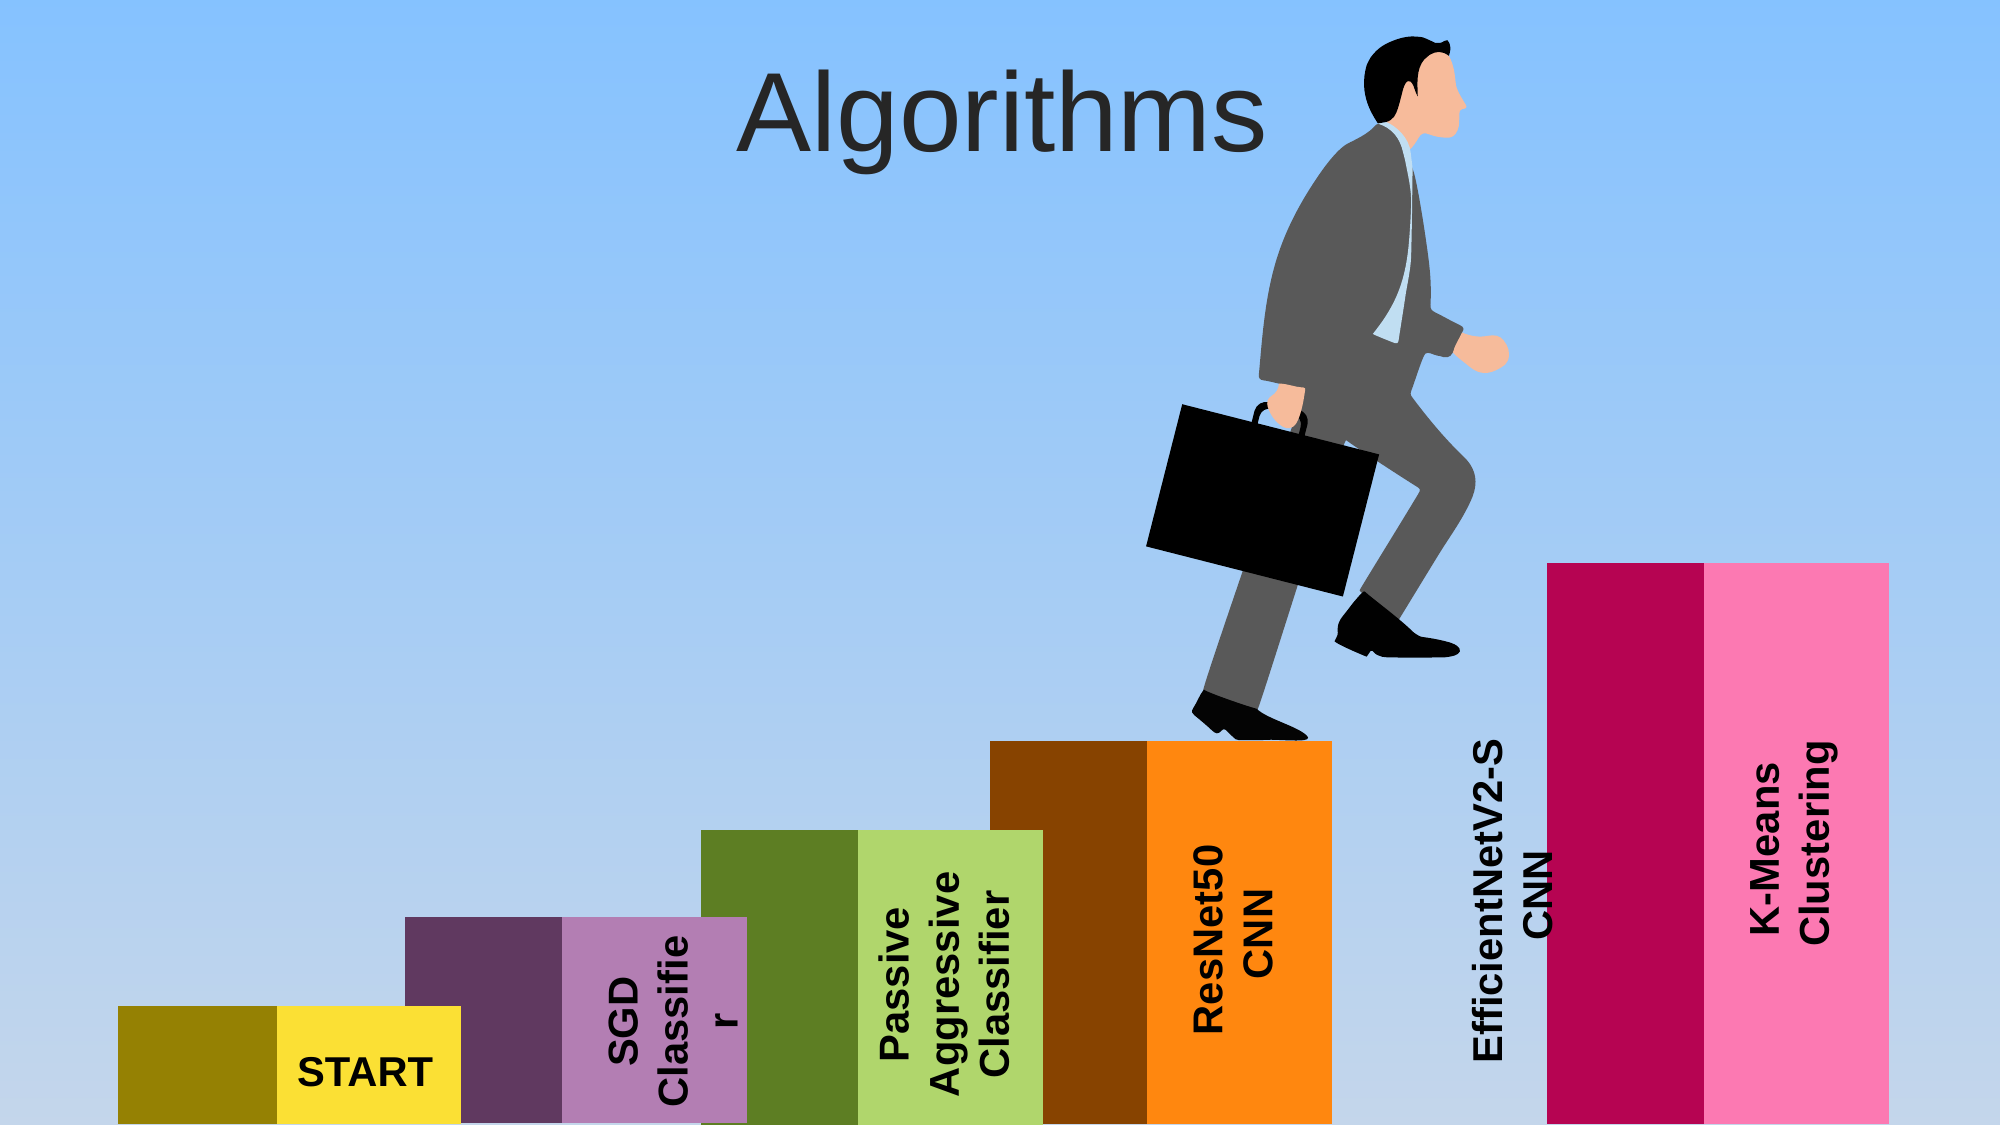

Algorithms

K-Means
Clustering

EfficientNetV2-S
CNN

ResNet50
CNN

Passive Aggressive Classifier

SGD Classifier

START